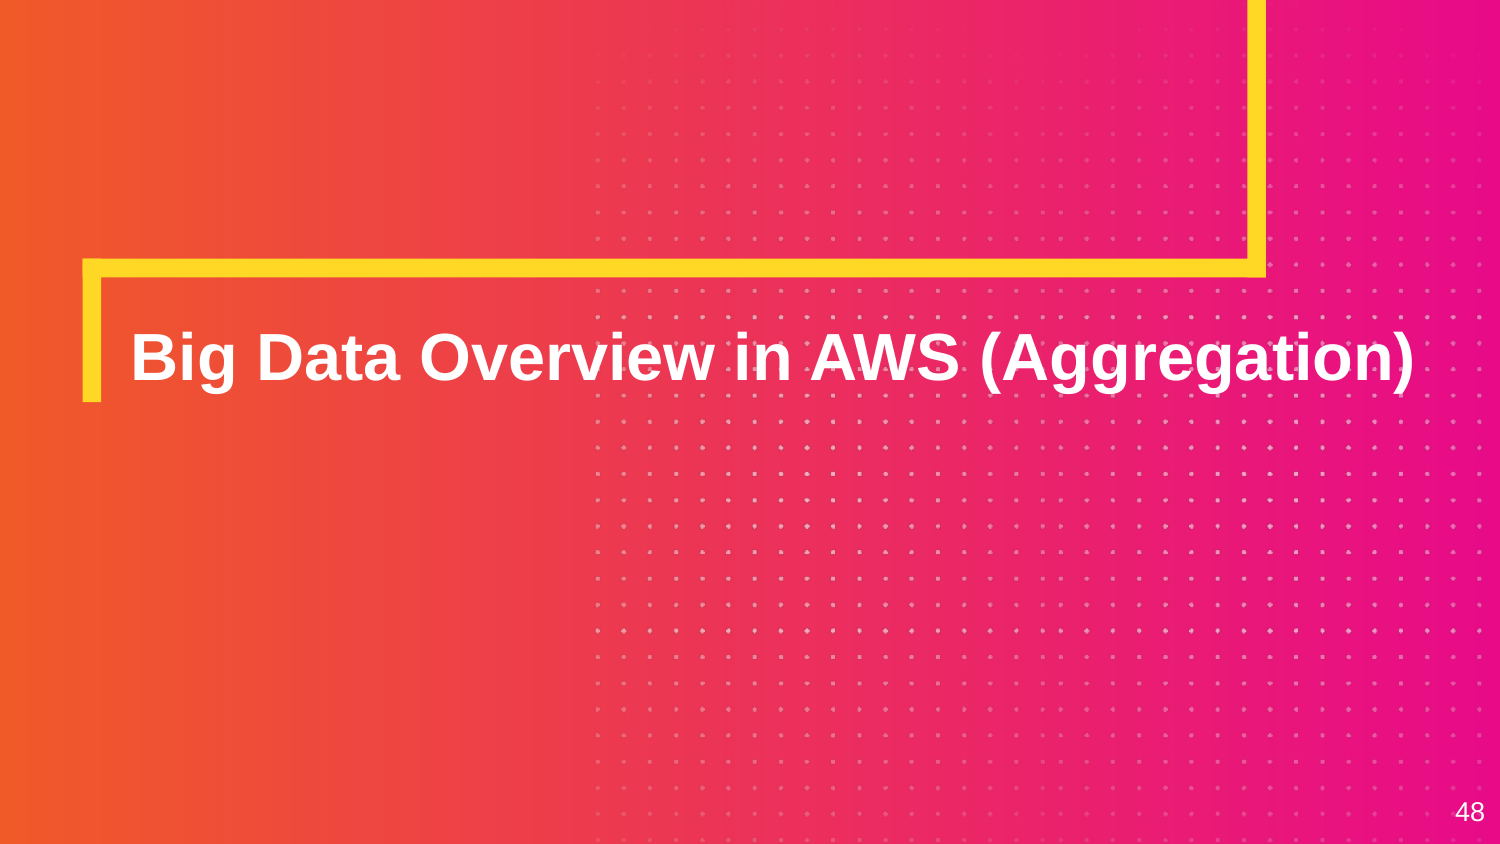

# Big Data Overview in AWS (Aggregation)
48